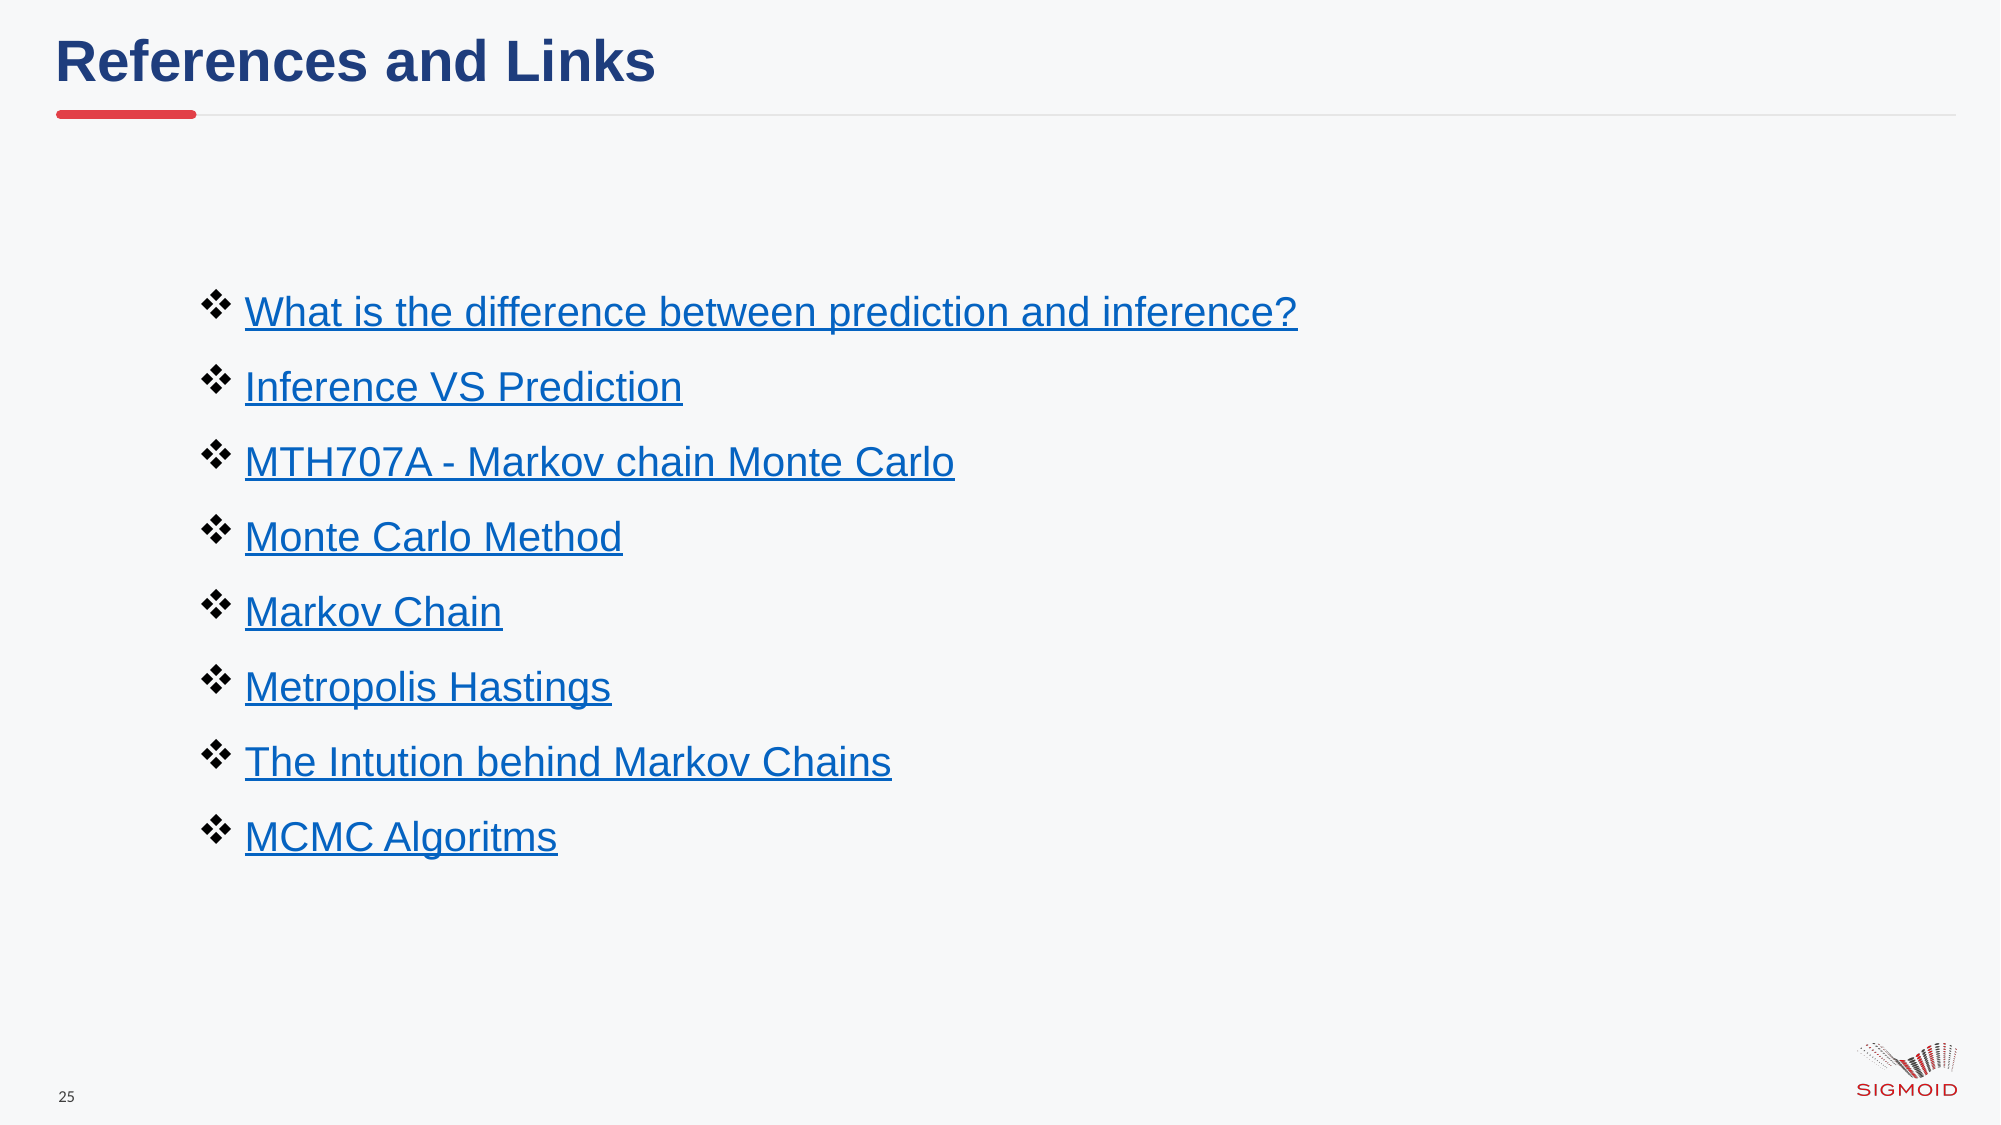

References and Links
What is the difference between prediction and inference?
Inference VS Prediction
MTH707A - Markov chain Monte Carlo
Monte Carlo Method
Markov Chain
Metropolis Hastings
The Intution behind Markov Chains
MCMC Algoritms